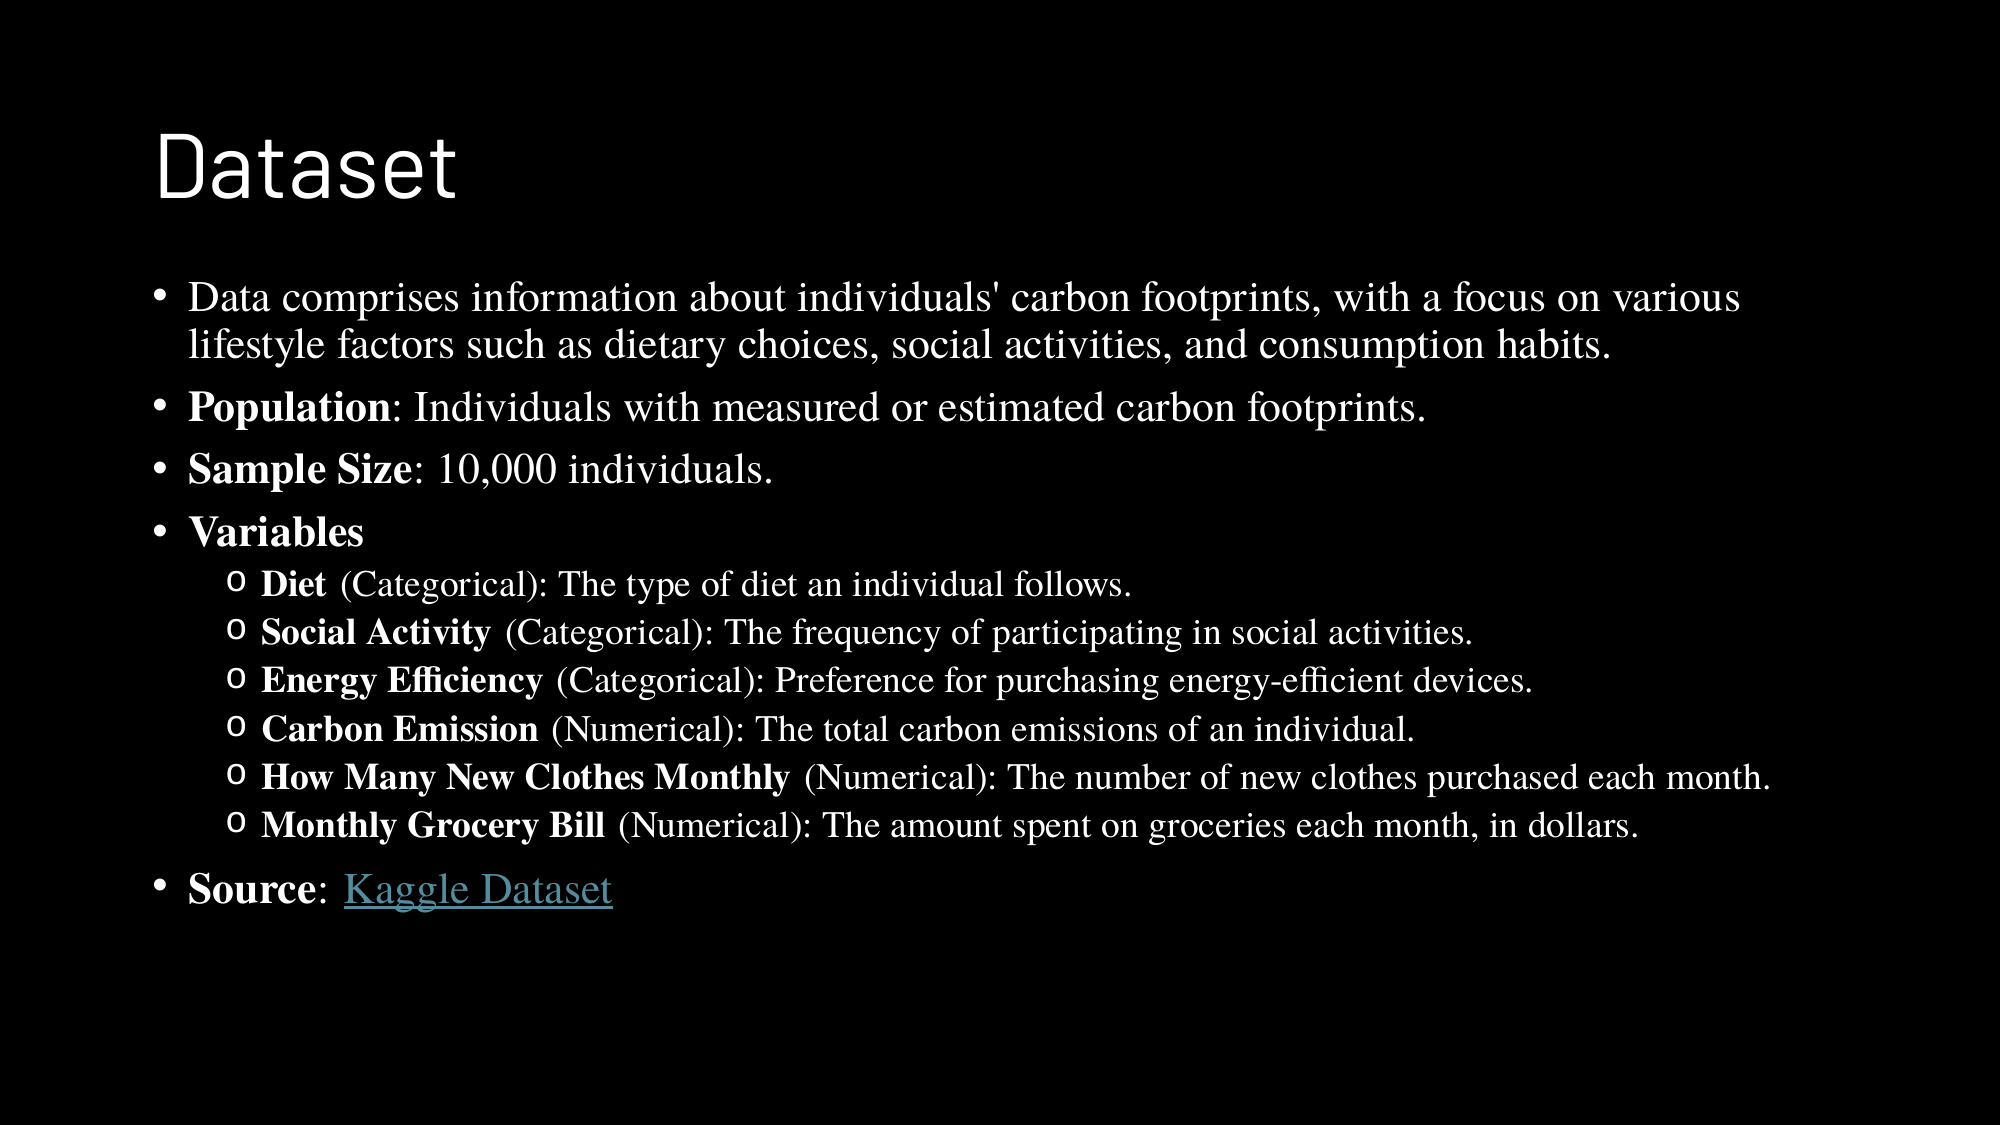

# Dataset
Data comprises information about individuals' carbon footprints, with a focus on various lifestyle factors such as dietary choices, social activities, and consumption habits.
Population: Individuals with measured or estimated carbon footprints.
Sample Size: 10,000 individuals.
Variables
Diet (Categorical): The type of diet an individual follows.
Social Activity (Categorical): The frequency of participating in social activities.
Energy Efficiency (Categorical): Preference for purchasing energy-efficient devices.
Carbon Emission (Numerical): The total carbon emissions of an individual.
How Many New Clothes Monthly (Numerical): The number of new clothes purchased each month.
Monthly Grocery Bill (Numerical): The amount spent on groceries each month, in dollars.
Source: Kaggle Dataset